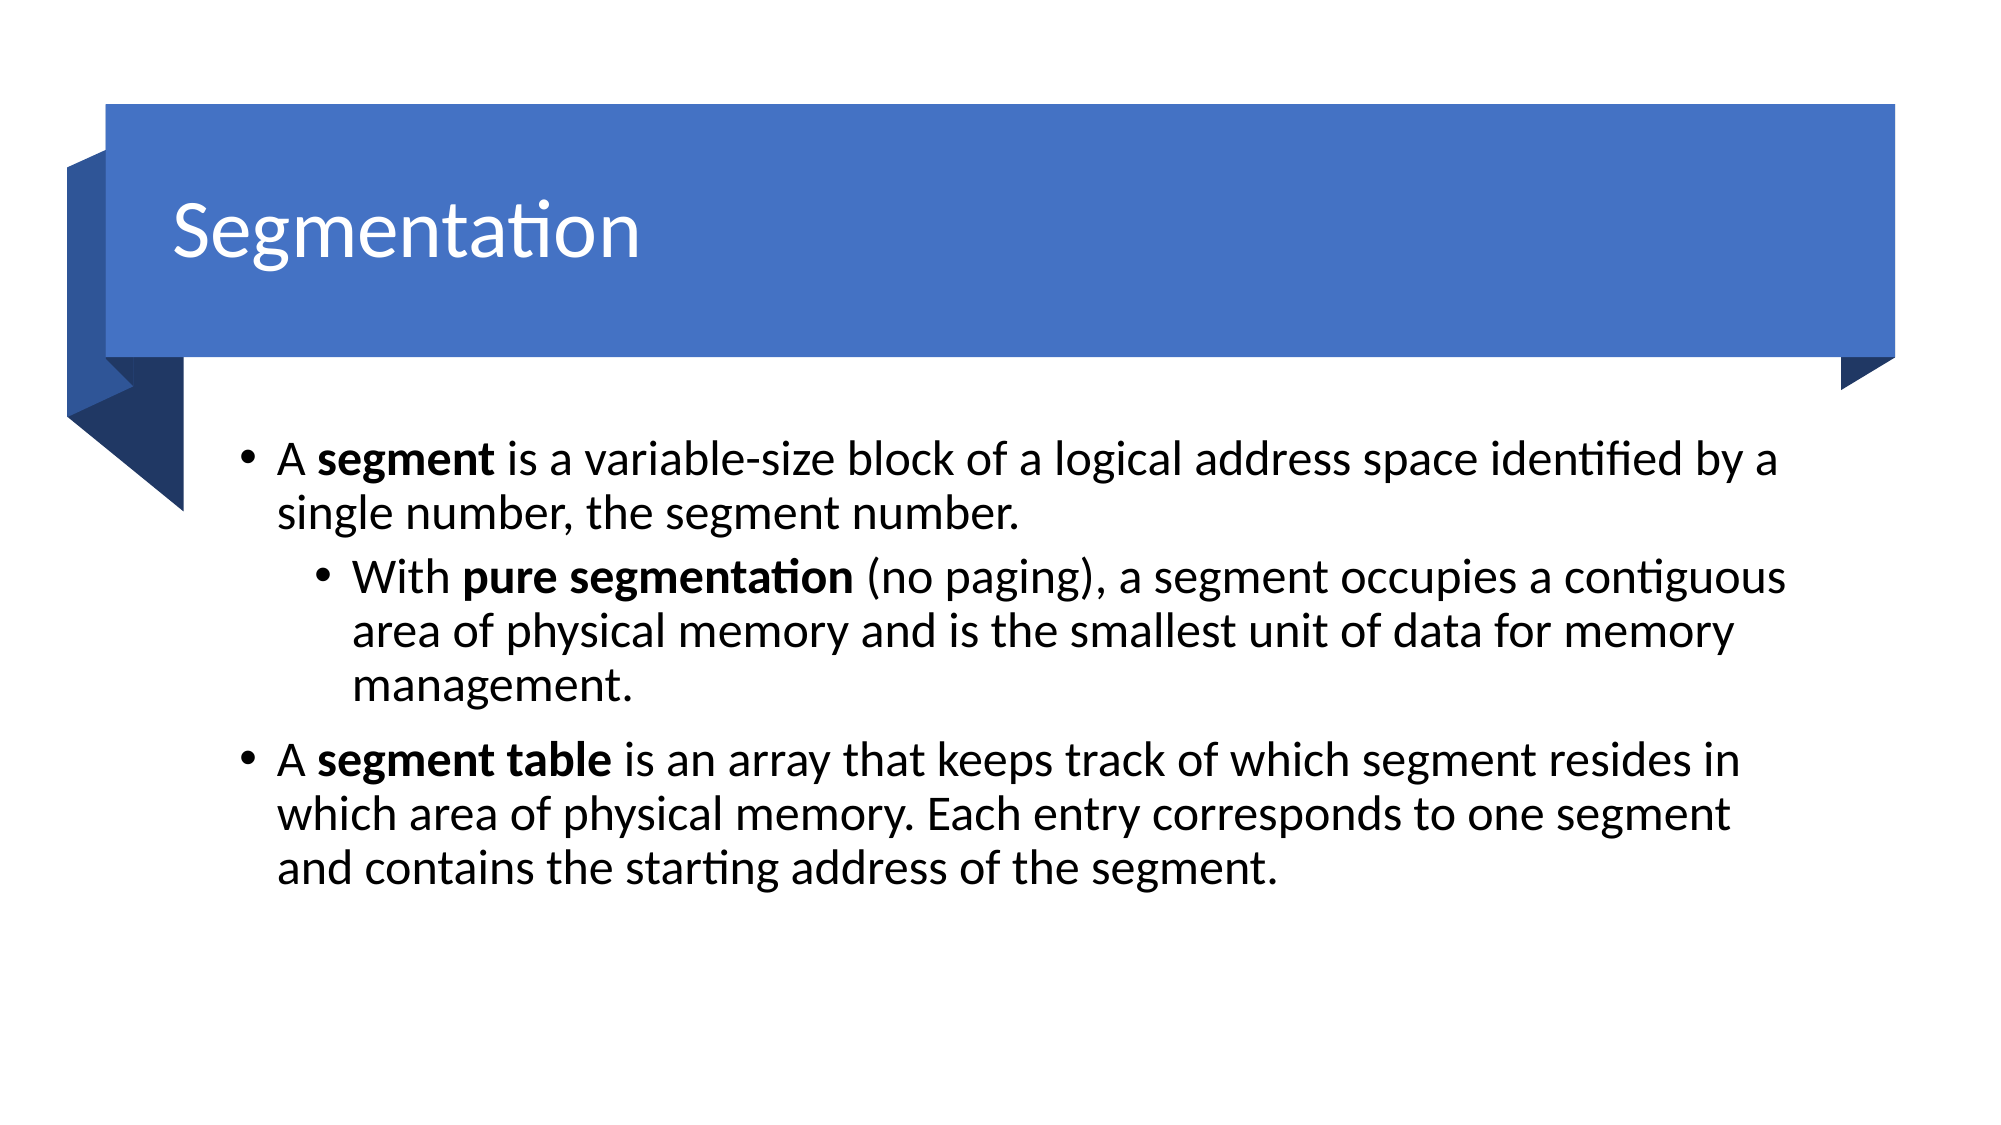

# Segmentation

A segment is a variable-size block of a logical address space identified by a single number, the segment number.
With pure segmentation (no paging), a segment occupies a contiguous area of physical memory and is the smallest unit of data for memory management.
A segment table is an array that keeps track of which segment resides in which area of physical memory. Each entry corresponds to one segment and contains the starting address of the segment.